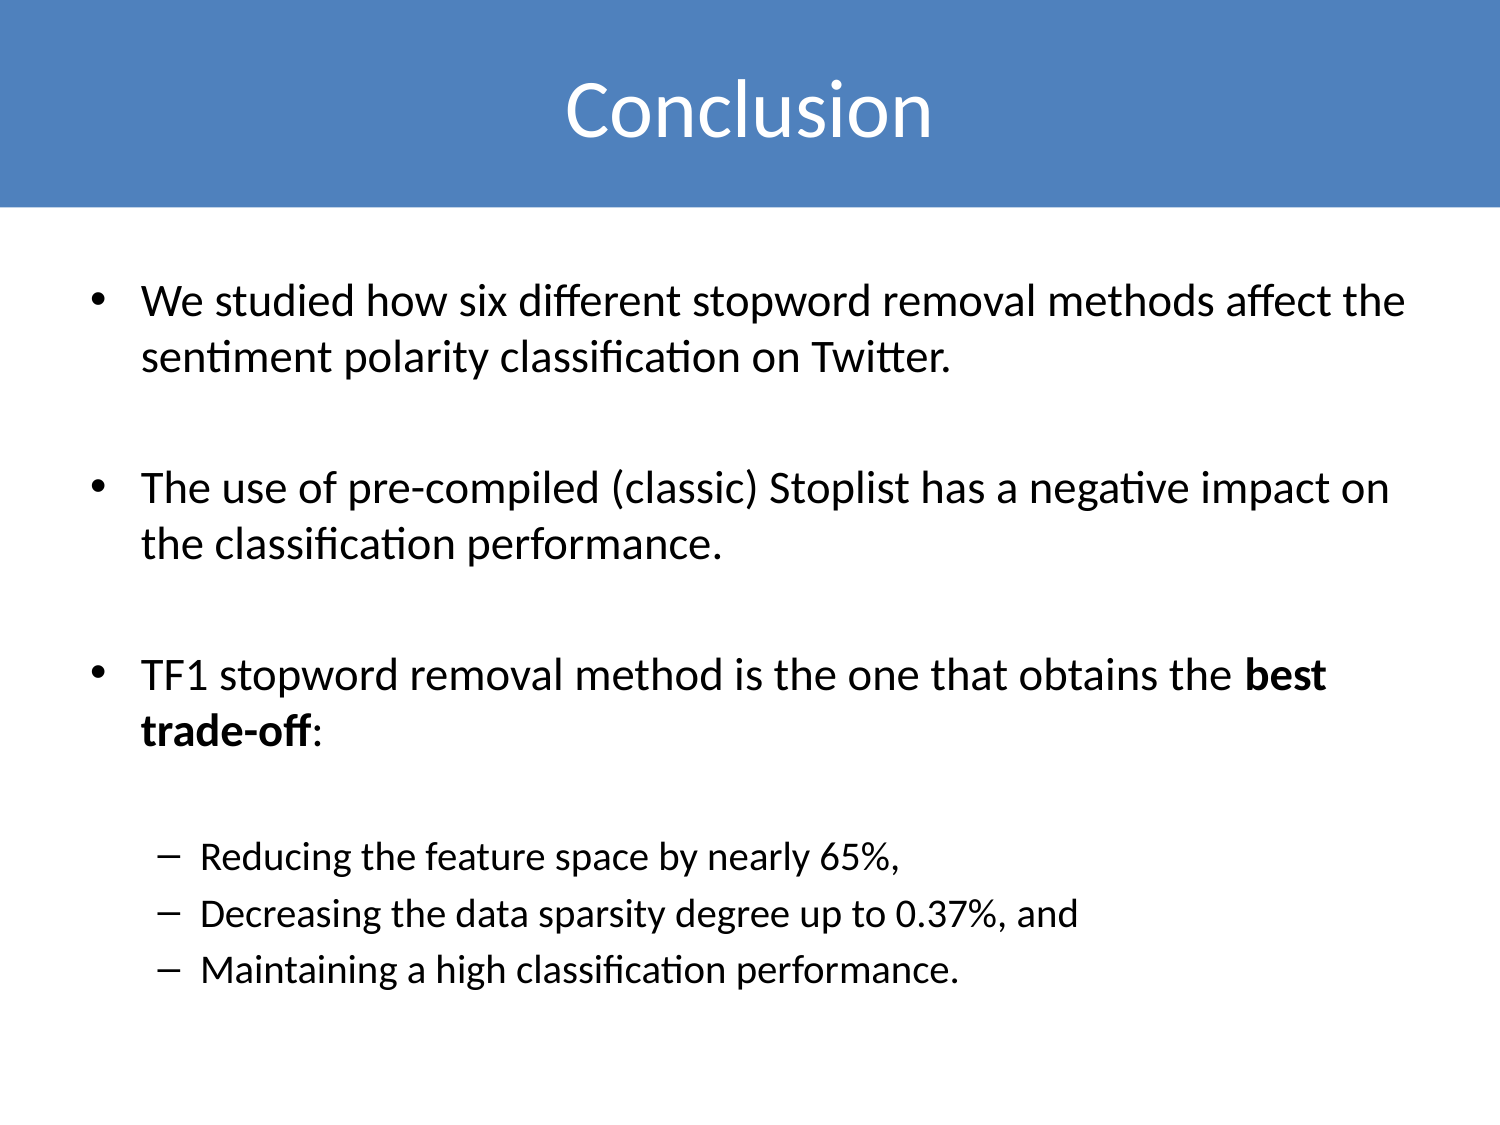

Conclusion
We studied how six different stopword removal methods affect the sentiment polarity classification on Twitter.

The use of pre-compiled (classic) Stoplist has a negative impact on the classification performance.

TF1 stopword removal method is the one that obtains the best trade-off:

Reducing the feature space by nearly 65%,
Decreasing the data sparsity degree up to 0.37%, and
Maintaining a high classification performance.